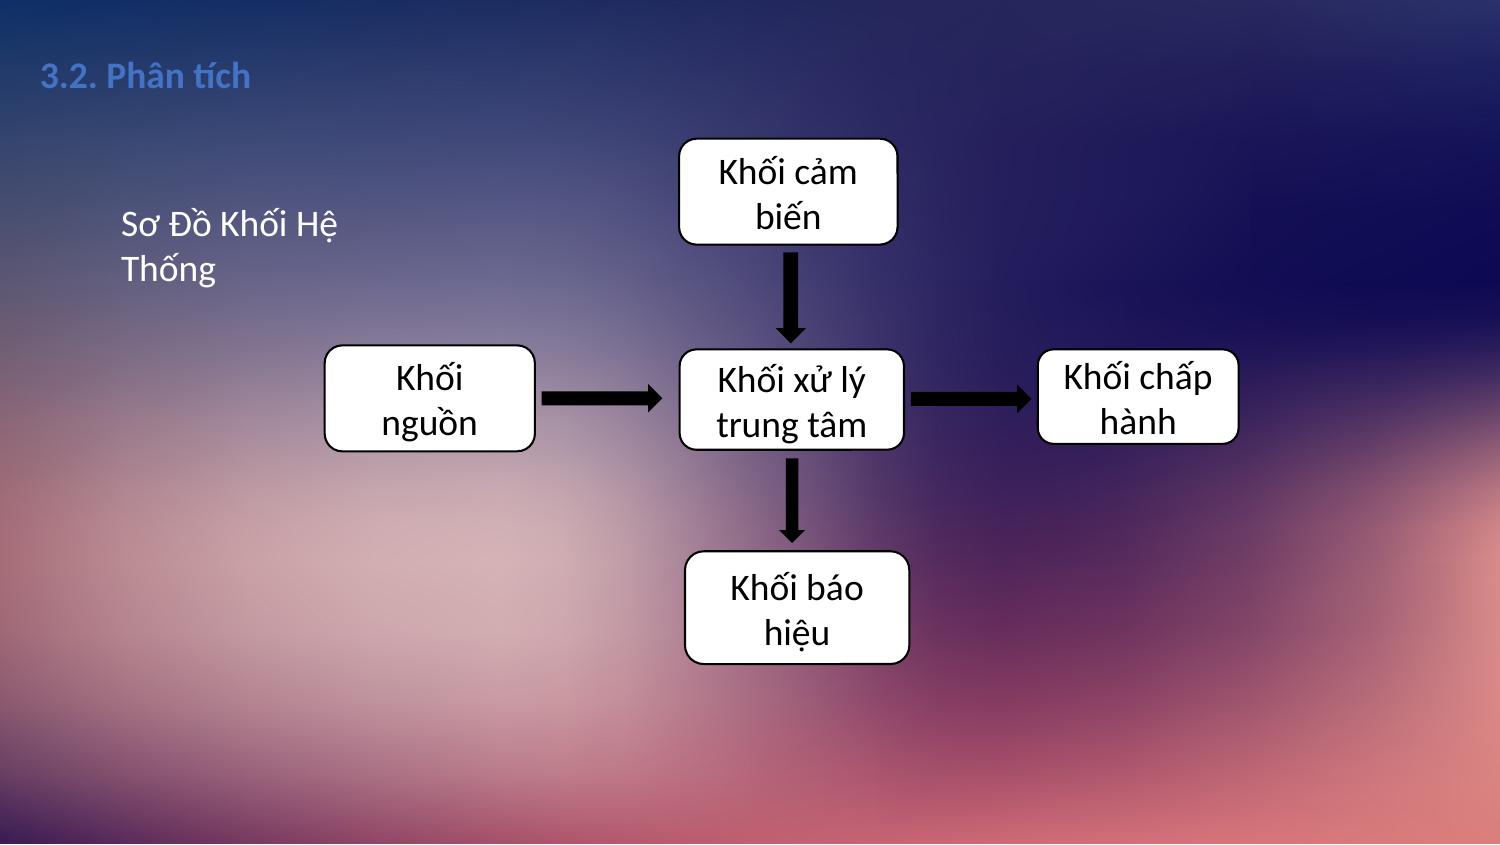

3.2. Phân tích
Khối cảm biến
Sơ Đồ Khối Hệ Thống

Khối nguồn
Khối xử lý trung tâm
Khối chấp hành

Khối báo hiệu